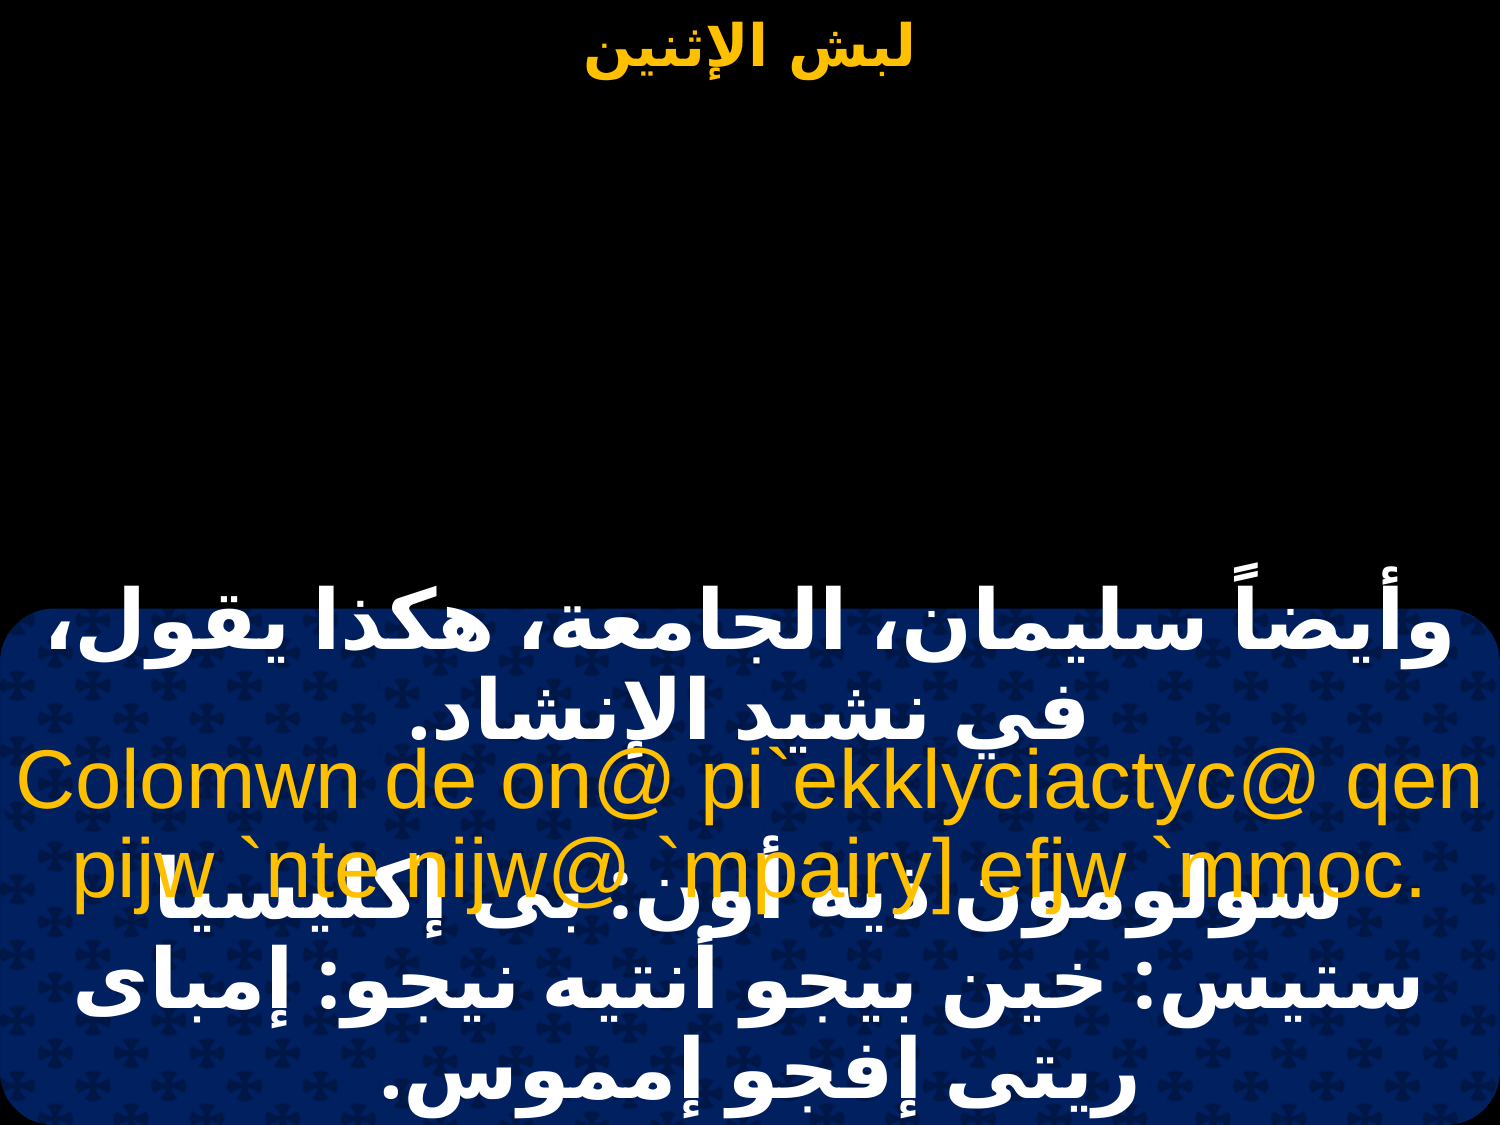

#
وأيضاً سليمان، الجامعة، هكذا يقول، في نشيد الإنشاد.
Colomwn de on@ pi`ekklyciactyc@ qen pijw `nte nijw@ `mpairy] efjw `mmoc.
سولومون ذيه أون: بى إكليسيا ستيس: خين بيجو أنتيه نيجو: إمباى ريتى إفجو إمموس.